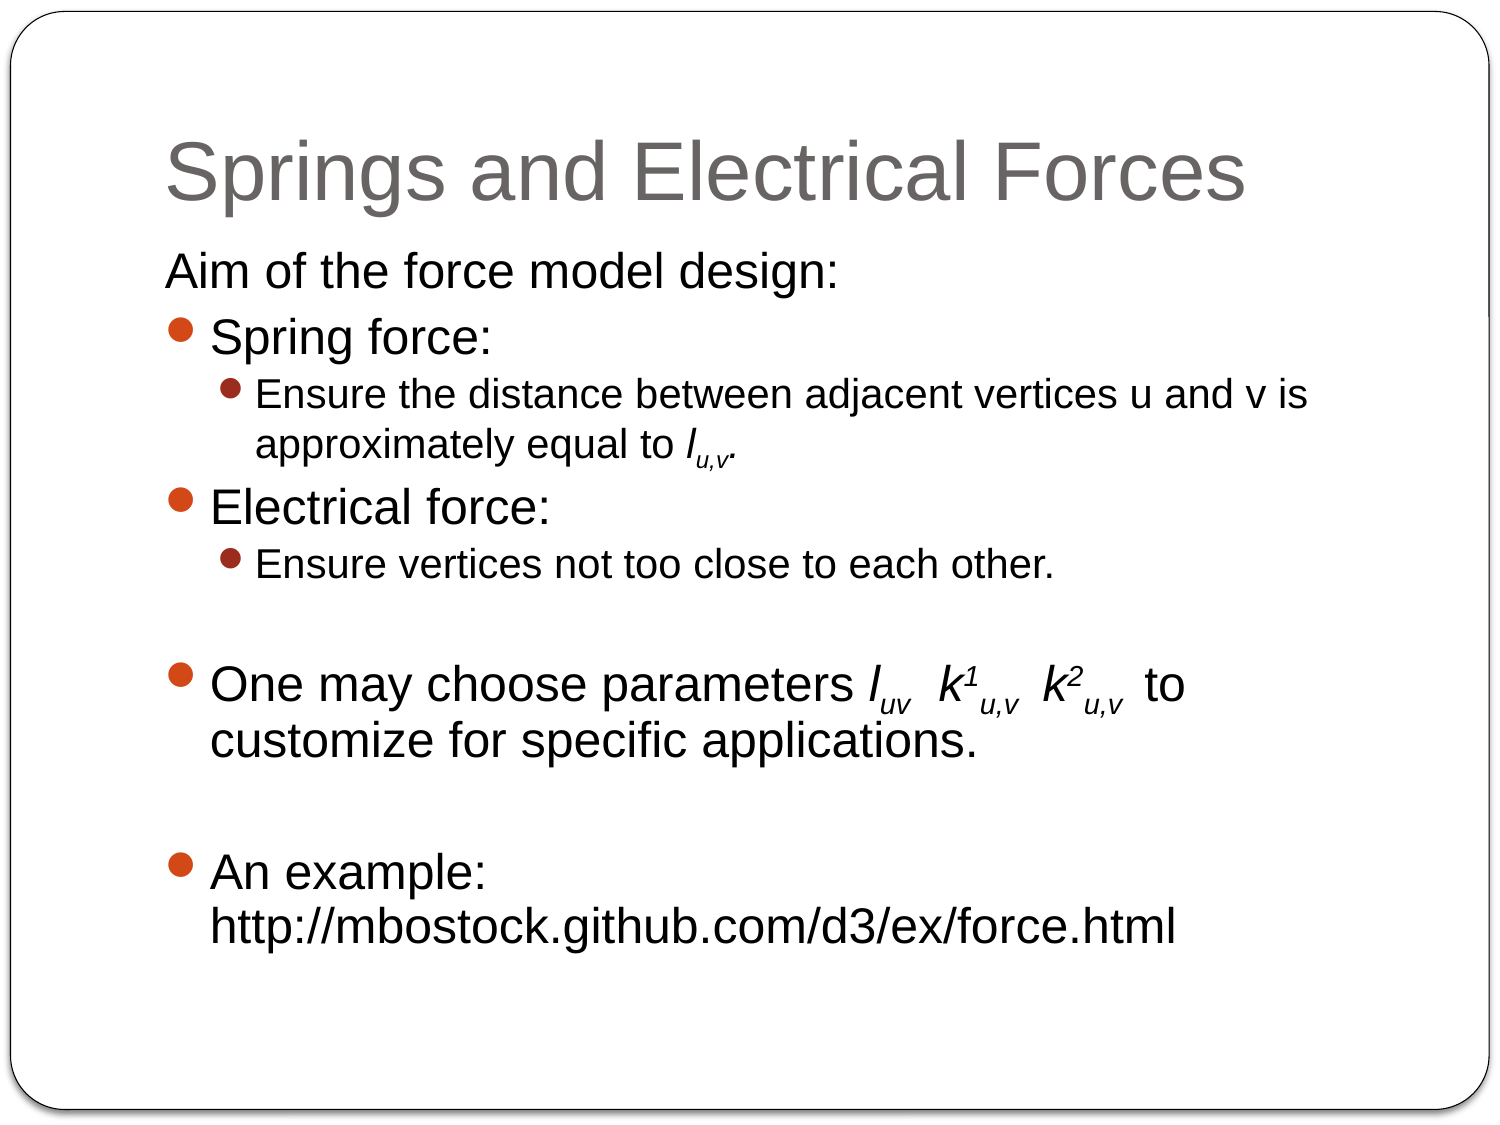

# Springs and Electrical Forces
Aim of the force model design:
Spring force:
Ensure the distance between adjacent vertices u and v is approximately equal to lu,v.
Electrical force:
Ensure vertices not too close to each other.

One may choose parameters luv  k1u,v   k2u,v  to customize for specific applications.

An example: http://mbostock.github.com/d3/ex/force.html